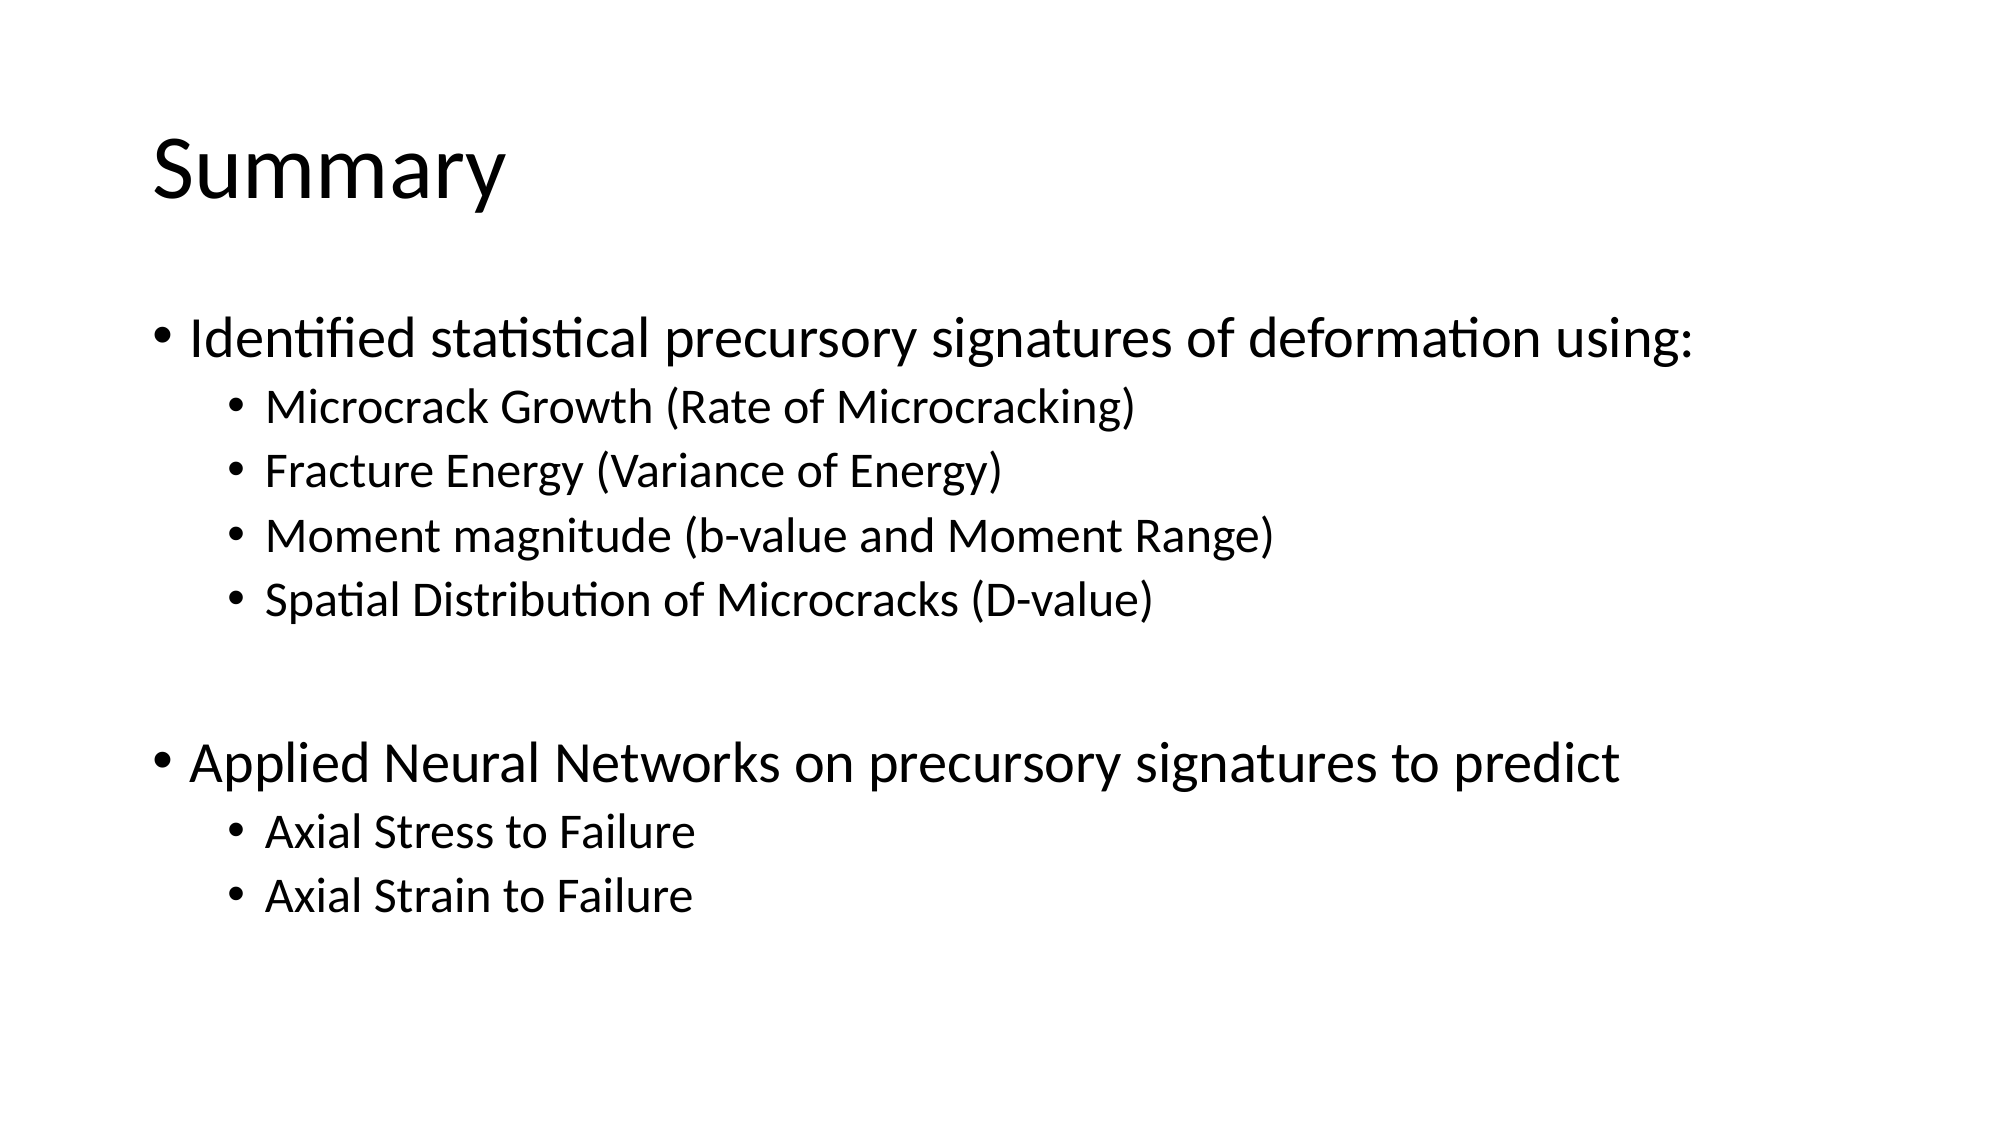

# Summary
Identified statistical precursory signatures of deformation using:
Microcrack Growth (Rate of Microcracking)
Fracture Energy (Variance of Energy)
Moment magnitude (b-value and Moment Range)
Spatial Distribution of Microcracks (D-value)

Applied Neural Networks on precursory signatures to predict
Axial Stress to Failure
Axial Strain to Failure